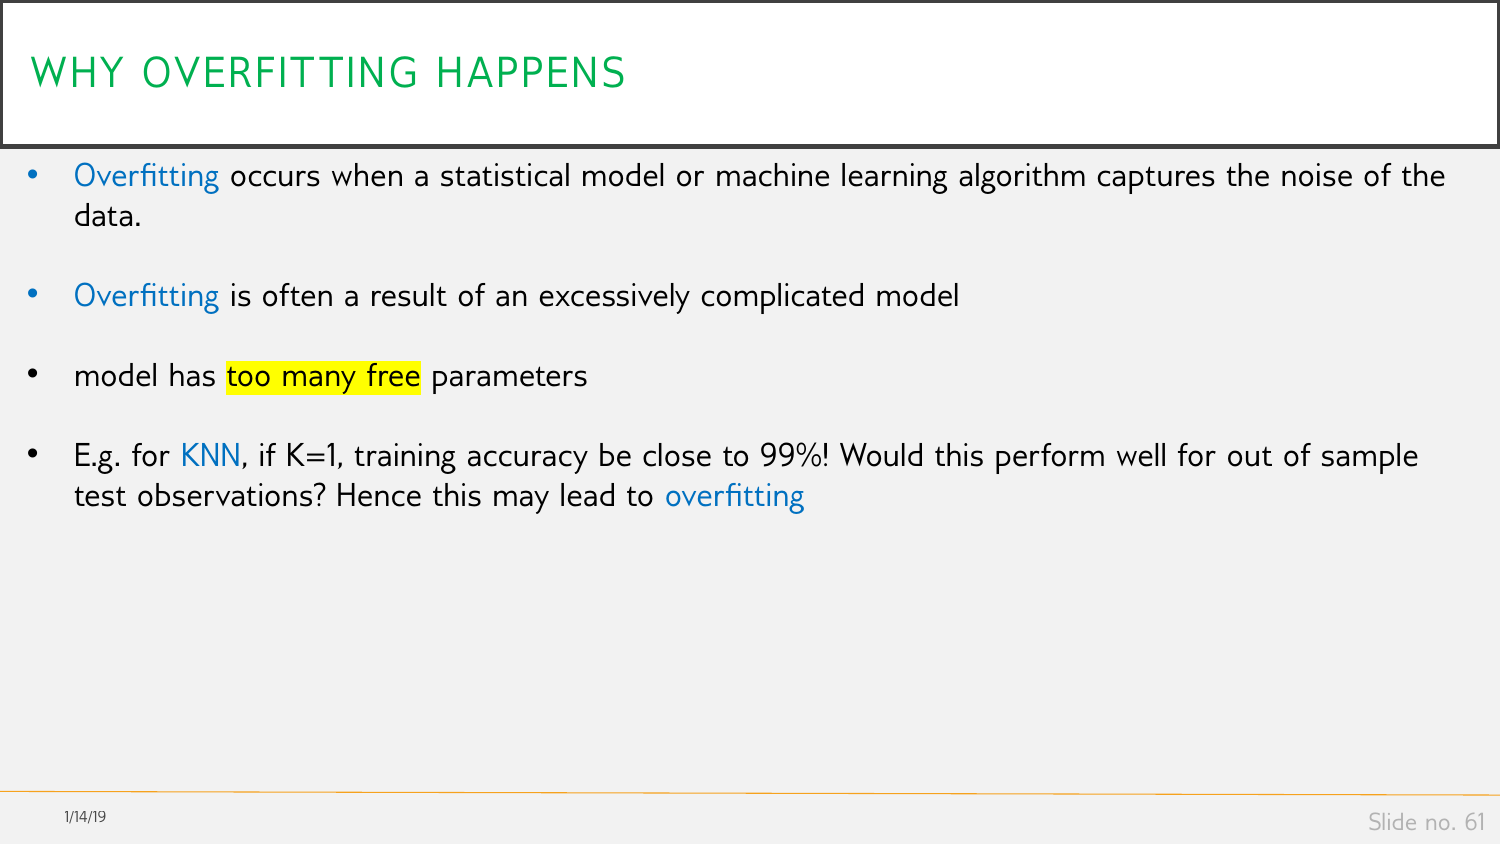

# Why overfitting happens
Overfitting occurs when a statistical model or machine learning algorithm captures the noise of the data.

Overfitting is often a result of an excessively complicated model

model has too many free parameters

E.g. for KNN, if K=1, training accuracy be close to 99%! Would this perform well for out of sample test observations? Hence this may lead to overfitting
1/14/19
Slide no. 61